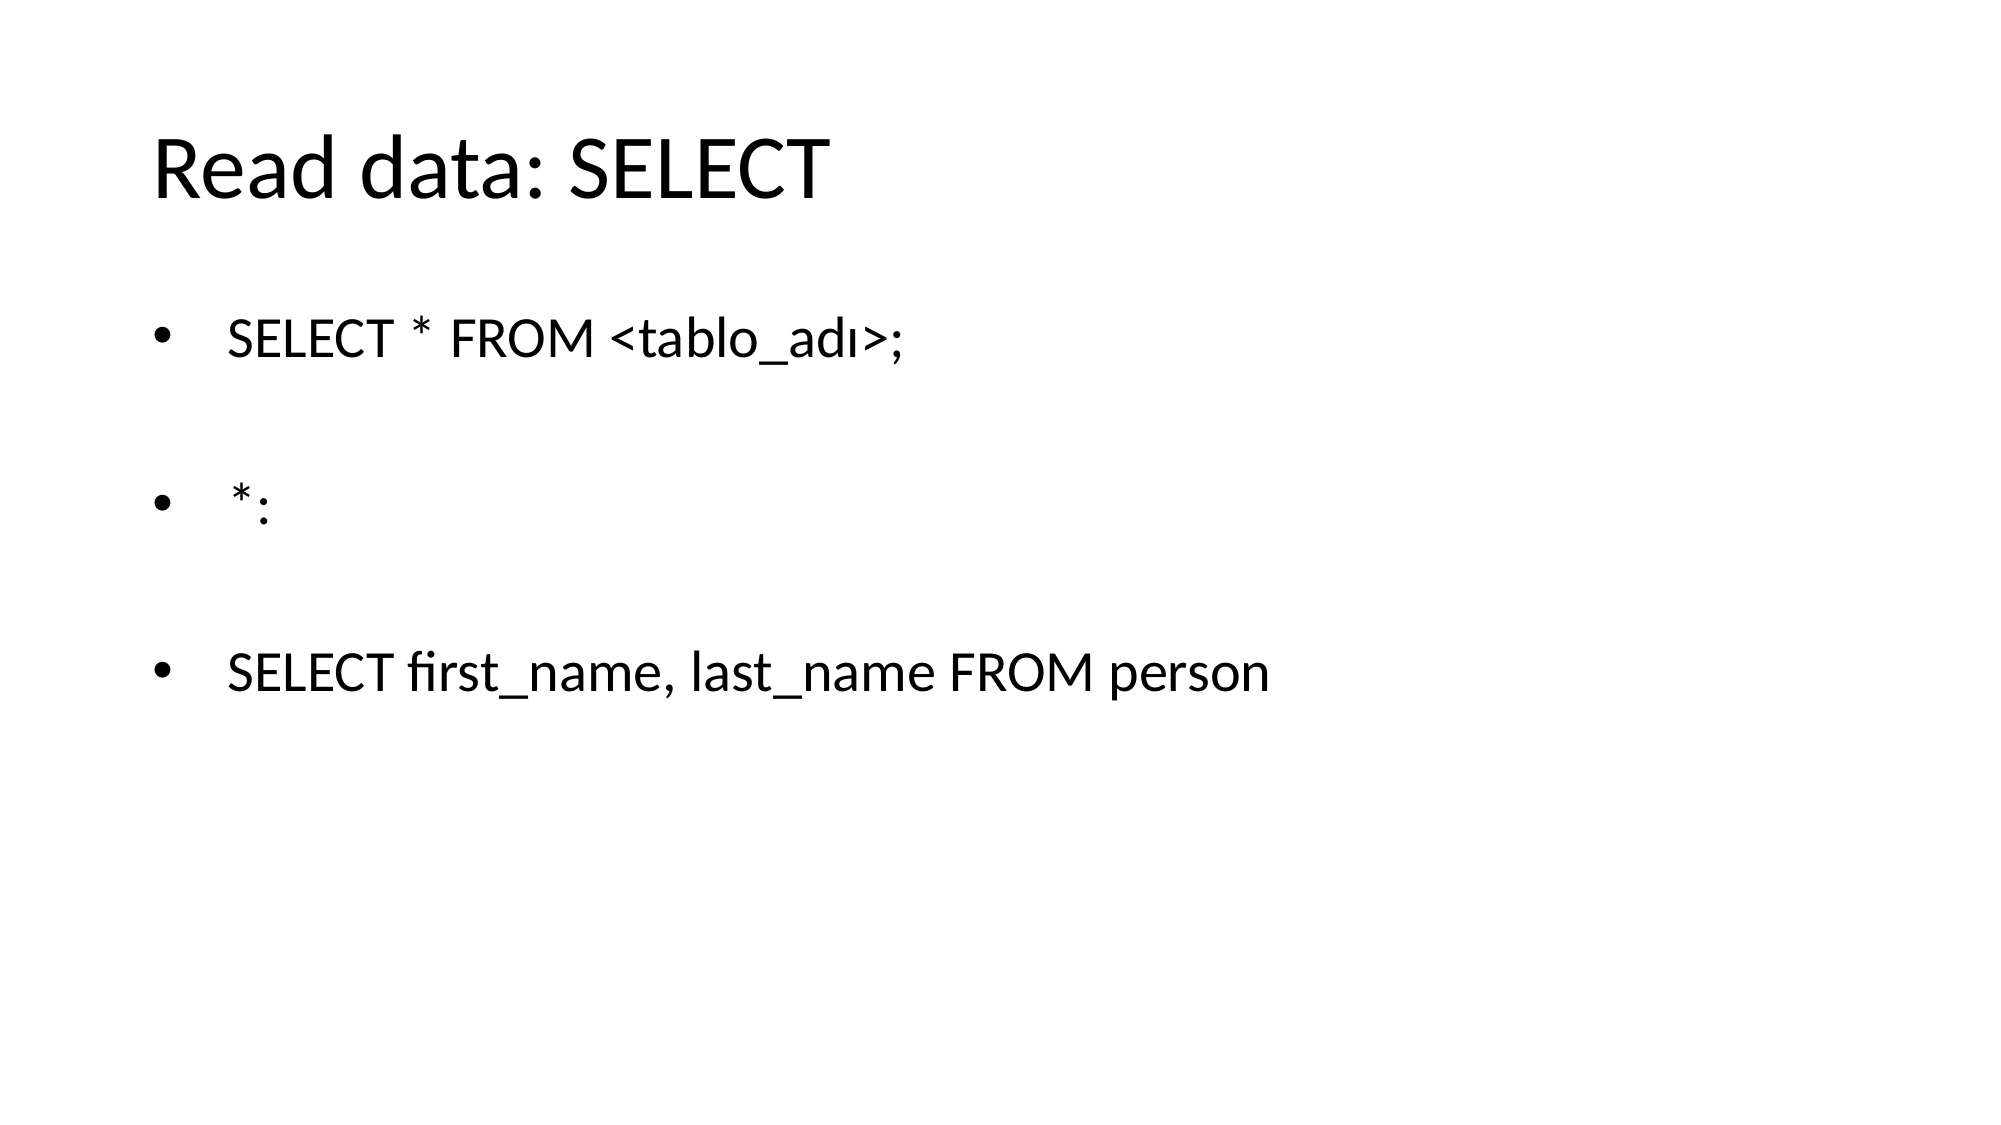

# Read data: SELECT
SELECT * FROM <tablo_adı>;

*:

SELECT first_name, last_name FROM person